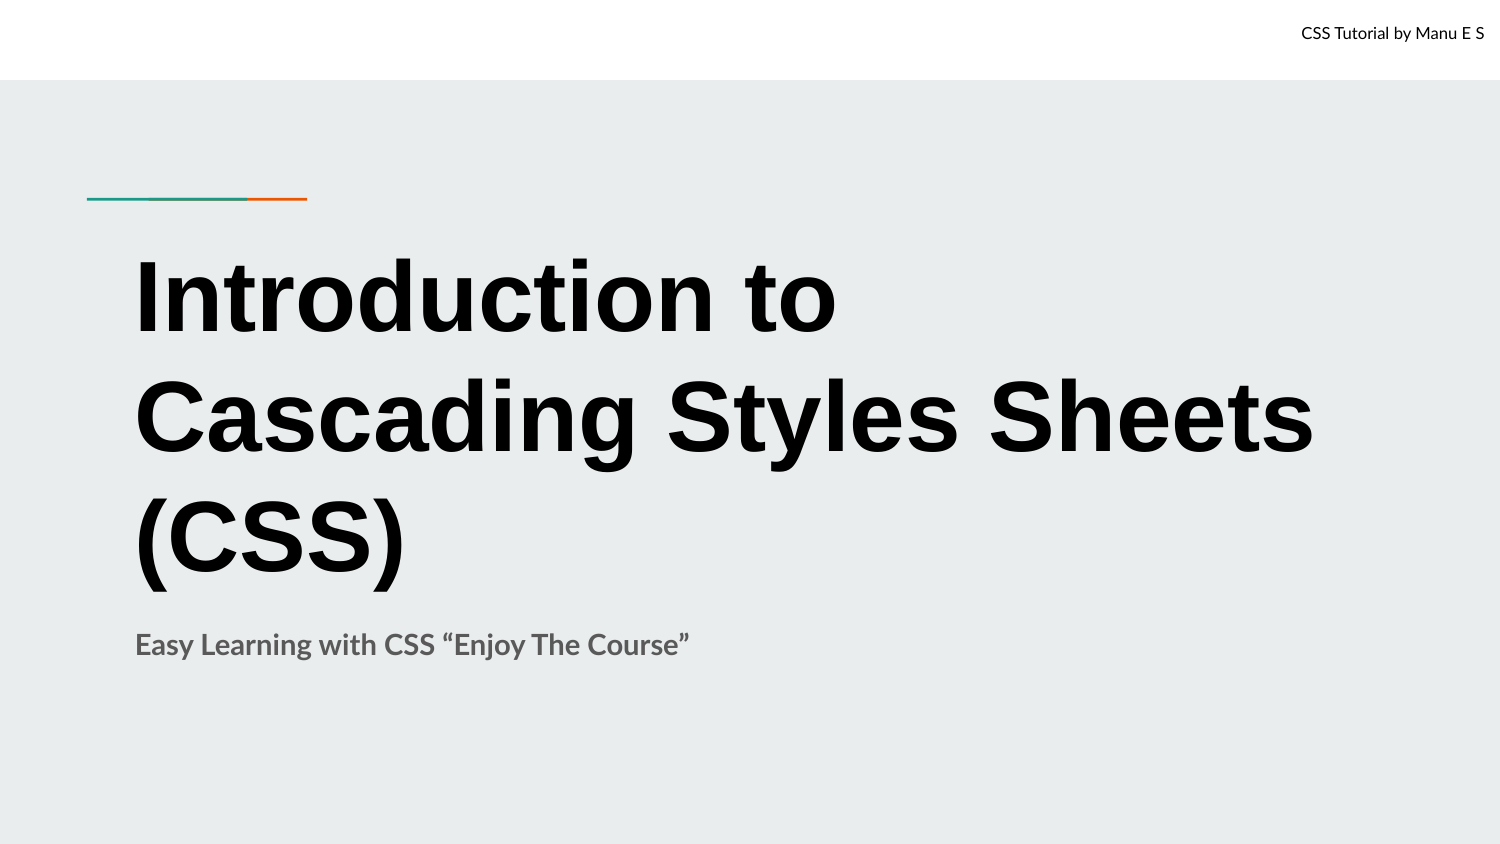

CSS Tutorial by Manu E S
# Introduction to
Cascading Styles Sheets (CSS)

Easy Learning with CSS “Enjoy The Course”